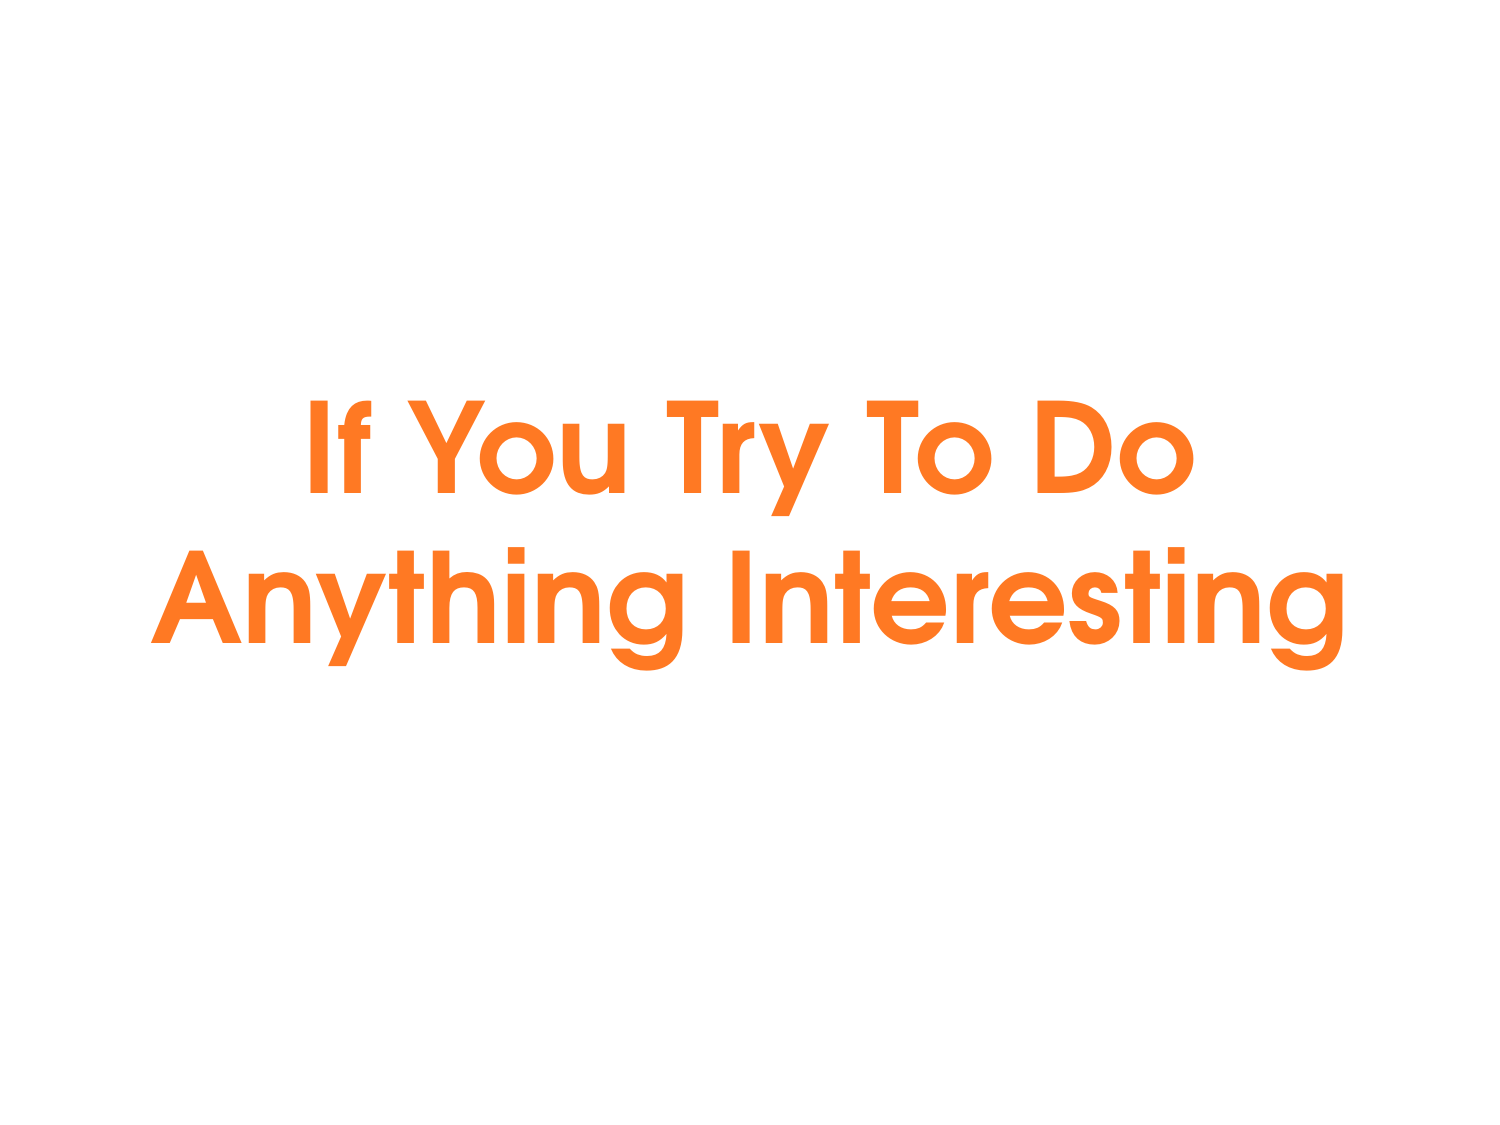

# If You Try To Do Anything Interesting